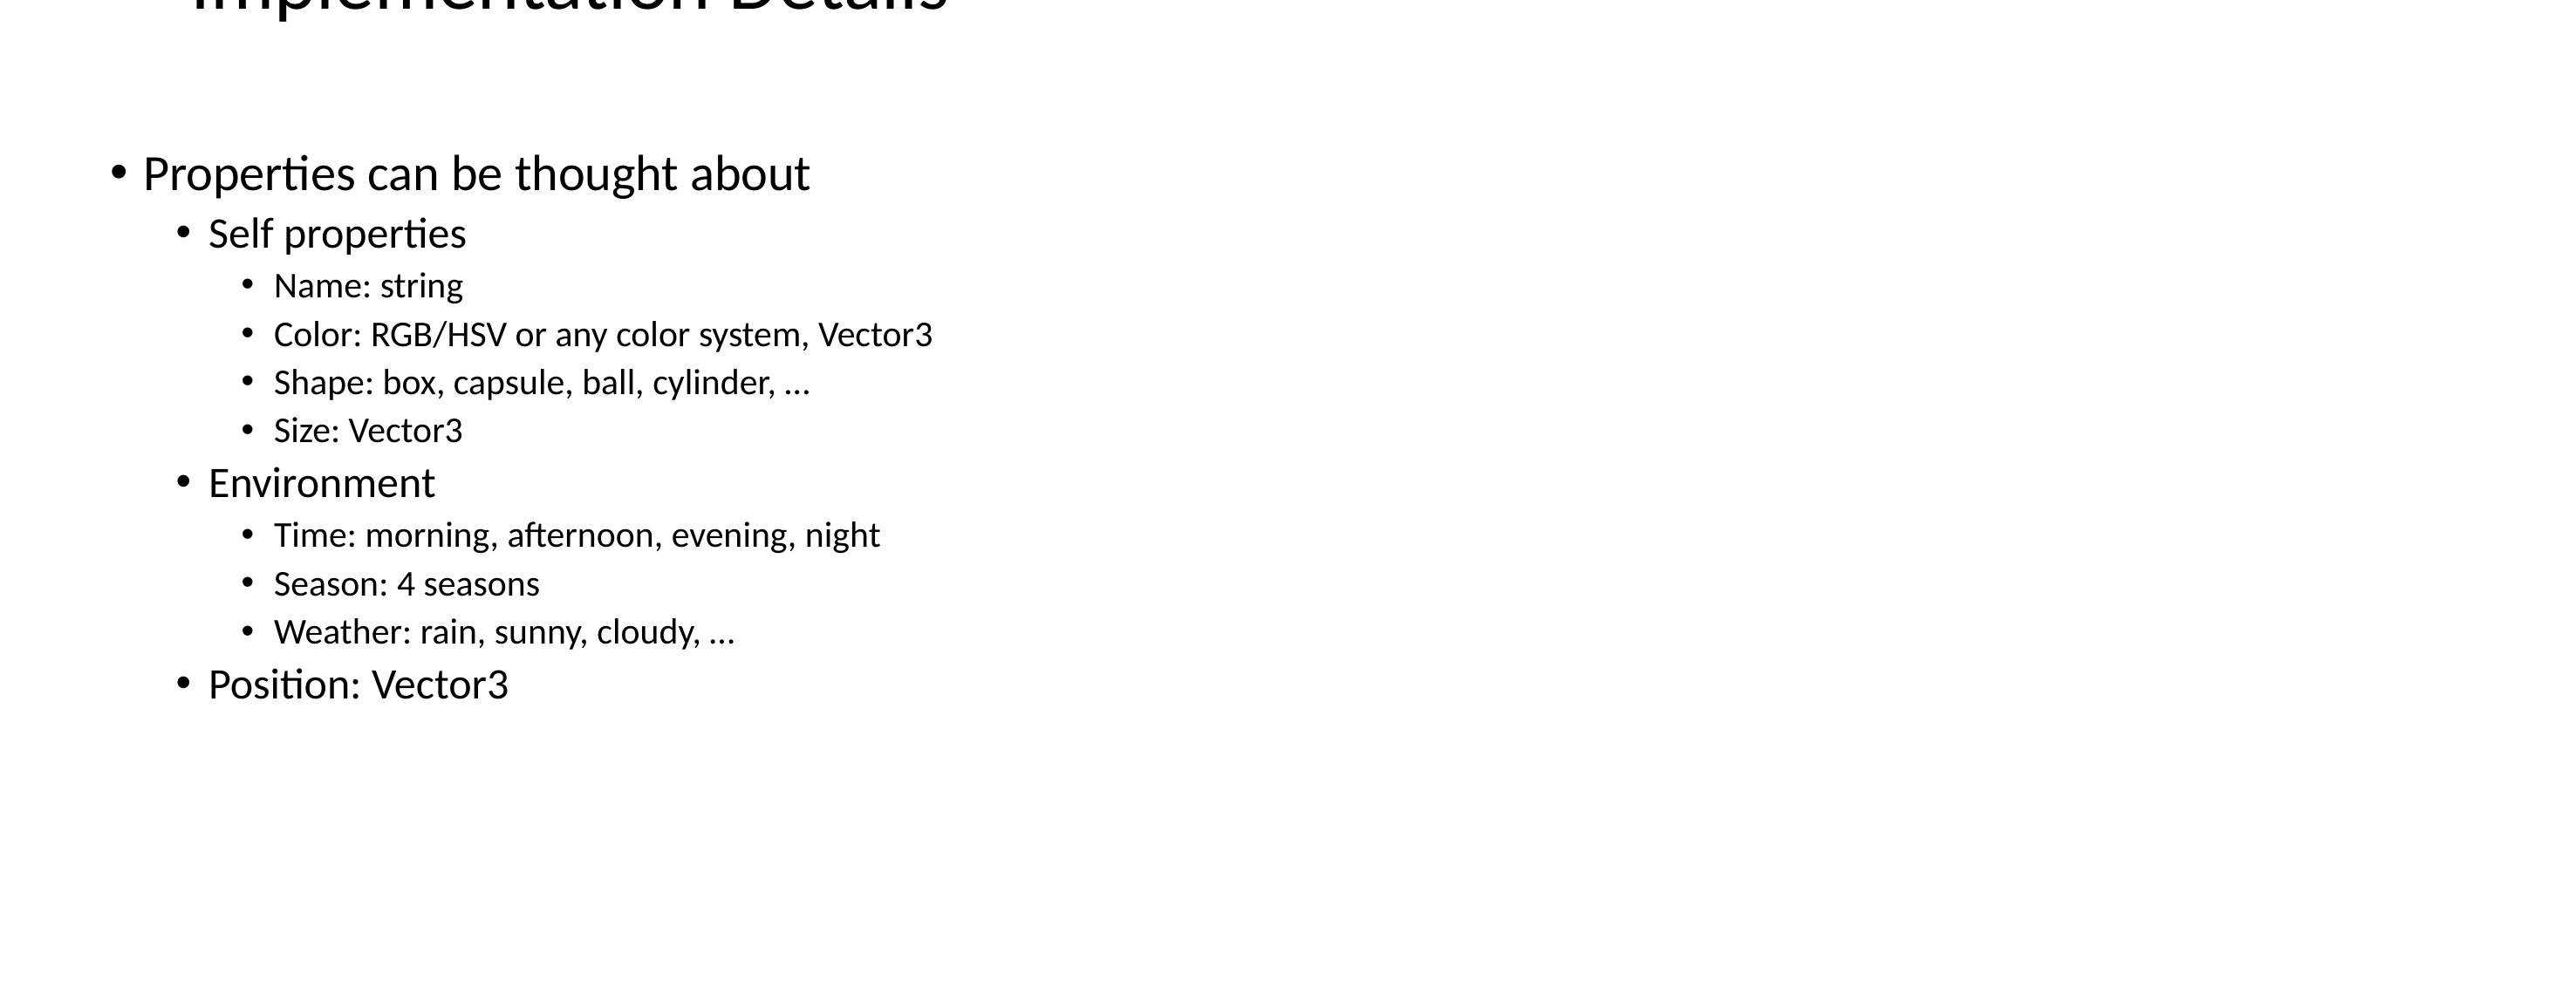

# Implementation Details
Properties can be thought about
Self properties
Name: string
Color: RGB/HSV or any color system, Vector3
Shape: box, capsule, ball, cylinder, …
Size: Vector3
Environment
Time: morning, afternoon, evening, night
Season: 4 seasons
Weather: rain, sunny, cloudy, …
Position: Vector3